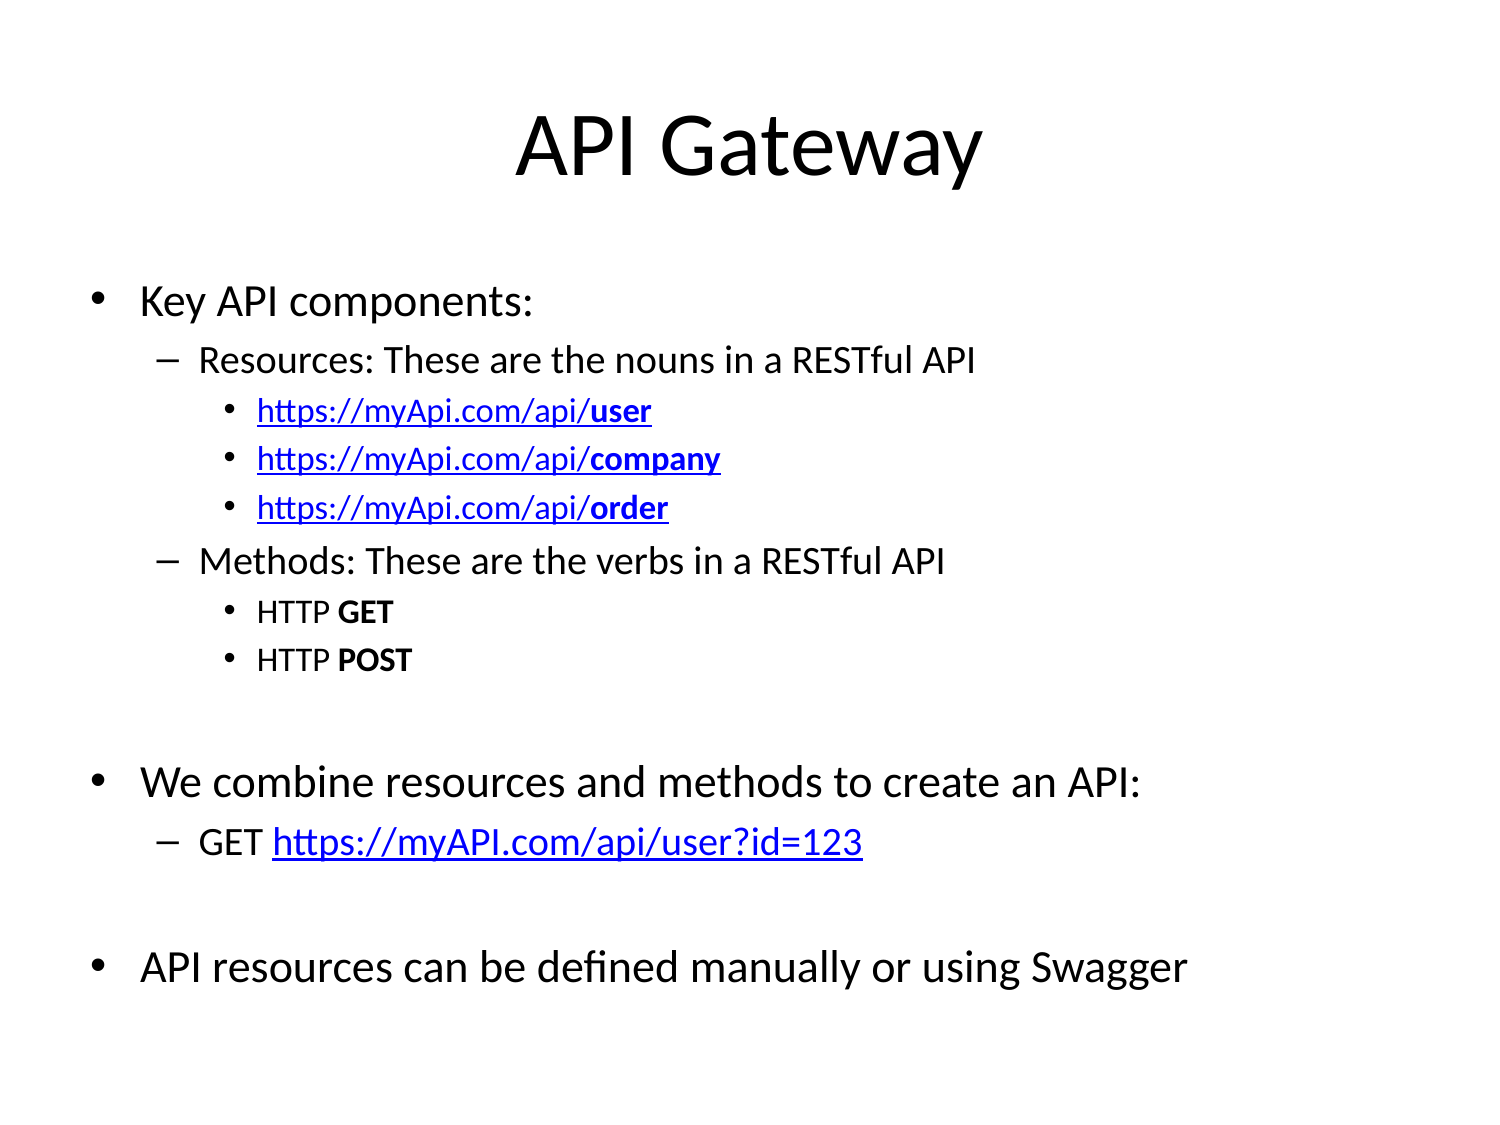

# API Gateway
Key API components:
Resources: These are the nouns in a RESTful API
https://myApi.com/api/user
https://myApi.com/api/company
https://myApi.com/api/order
Methods: These are the verbs in a RESTful API
HTTP GET
HTTP POST

We combine resources and methods to create an API:
GET https://myAPI.com/api/user?id=123

API resources can be defined manually or using Swagger